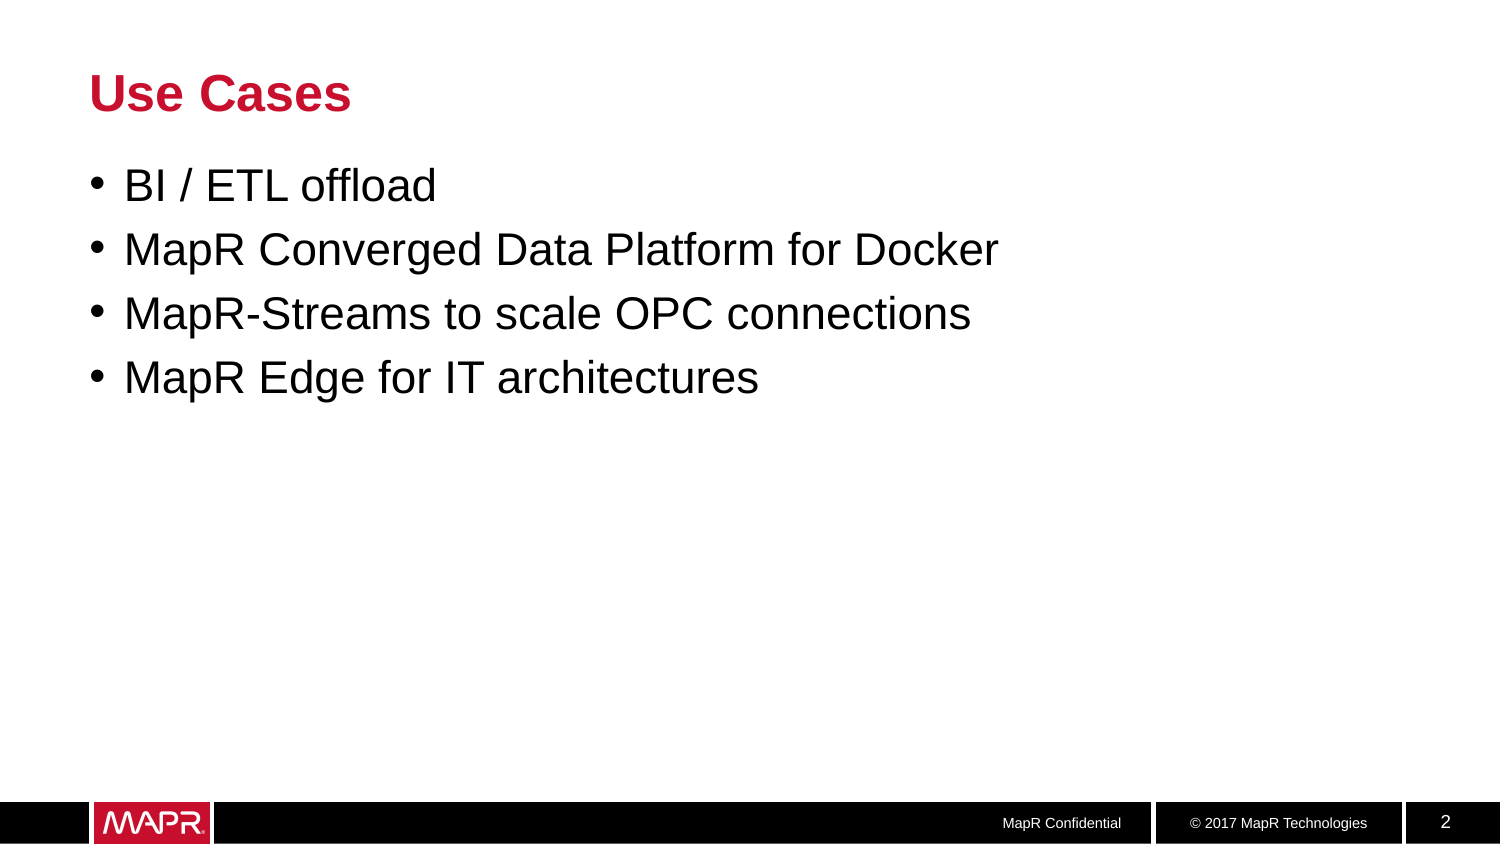

# Use Cases
BI / ETL offload
MapR Converged Data Platform for Docker
MapR-Streams to scale OPC connections
MapR Edge for IT architectures